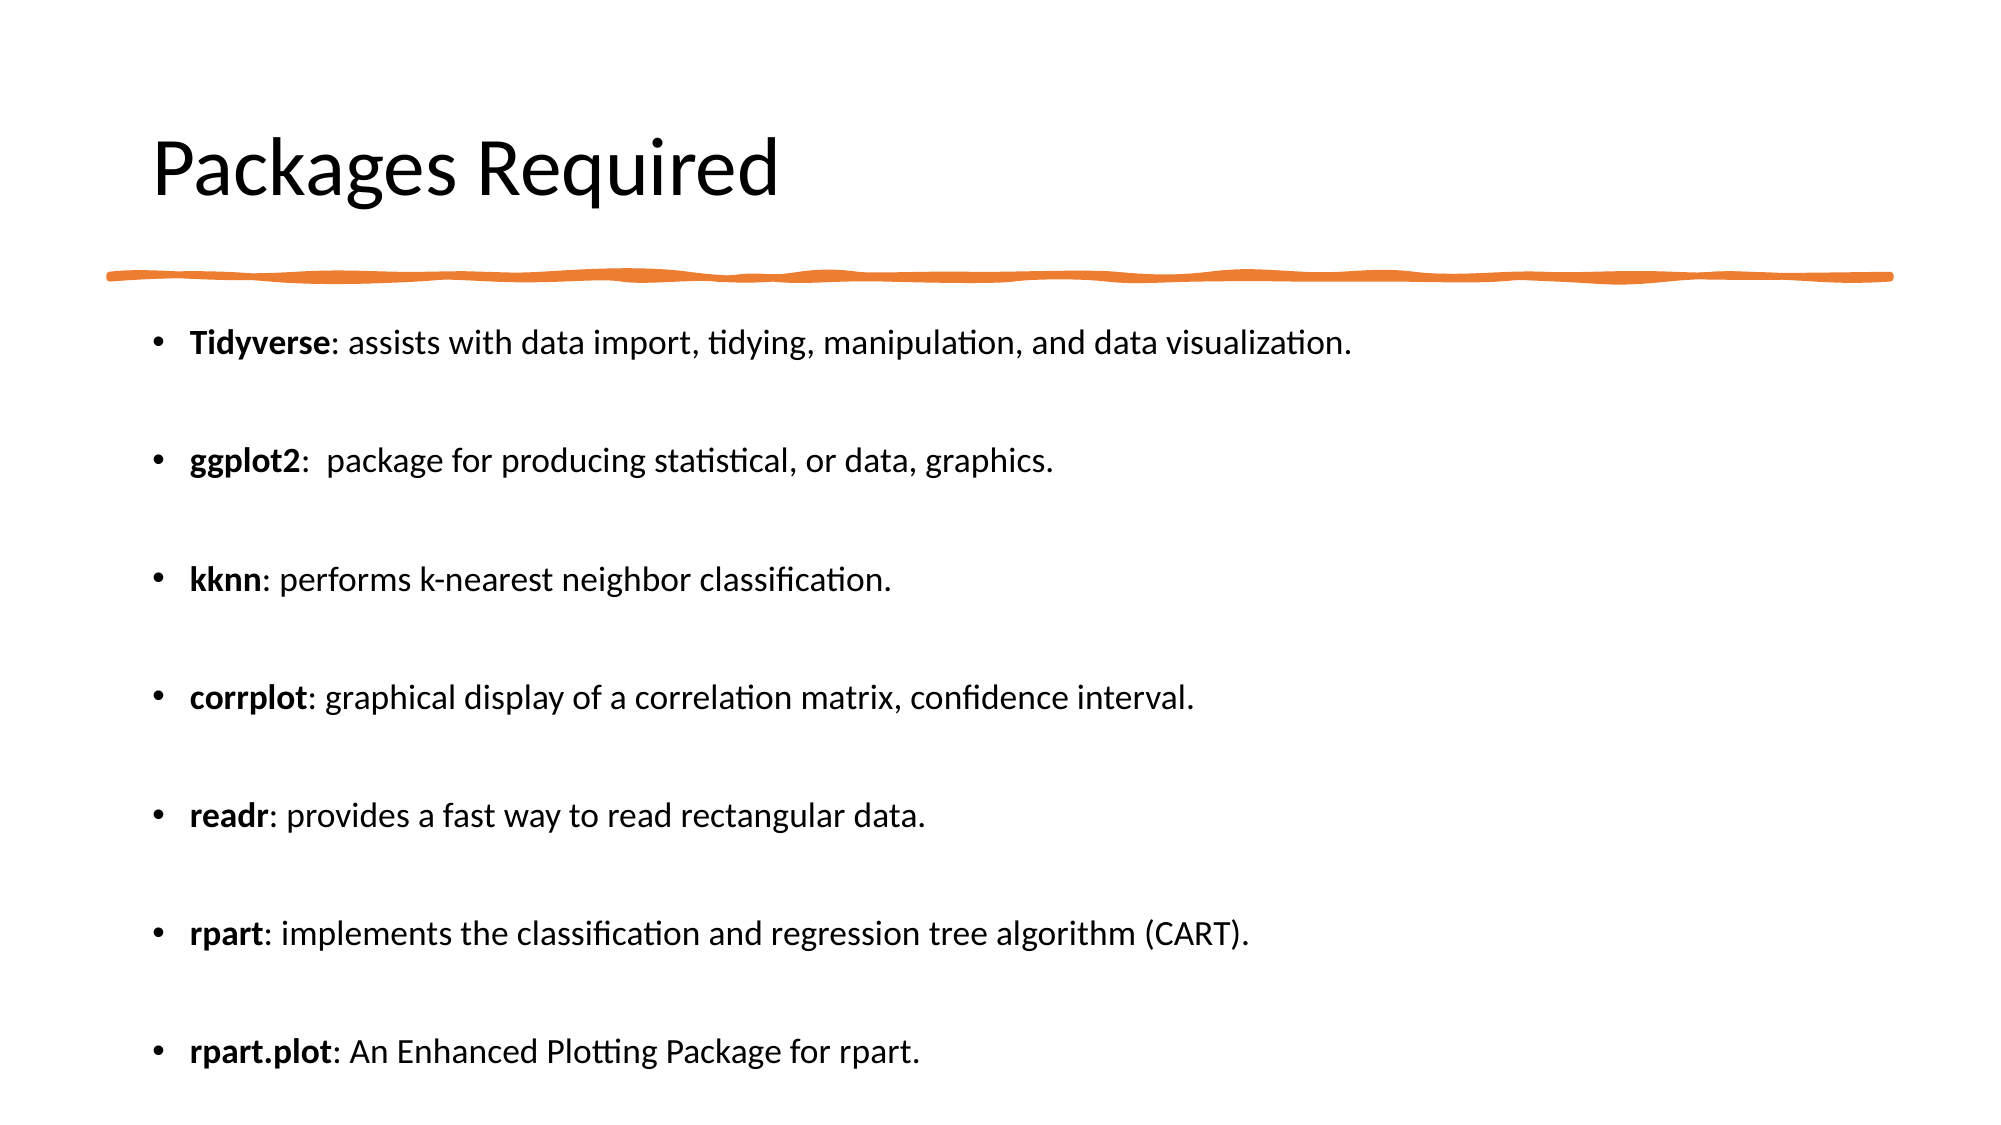

# Packages Required

Tidyverse: assists with data import, tidying, manipulation, and data visualization.

ggplot2:  package for producing statistical, or data, graphics.

kknn: performs k-nearest neighbor classification.

corrplot: graphical display of a correlation matrix, confidence interval.

readr: provides a fast way to read rectangular data.

rpart: implements the classification and regression tree algorithm (CART).

rpart.plot: An Enhanced Plotting Package for rpart.